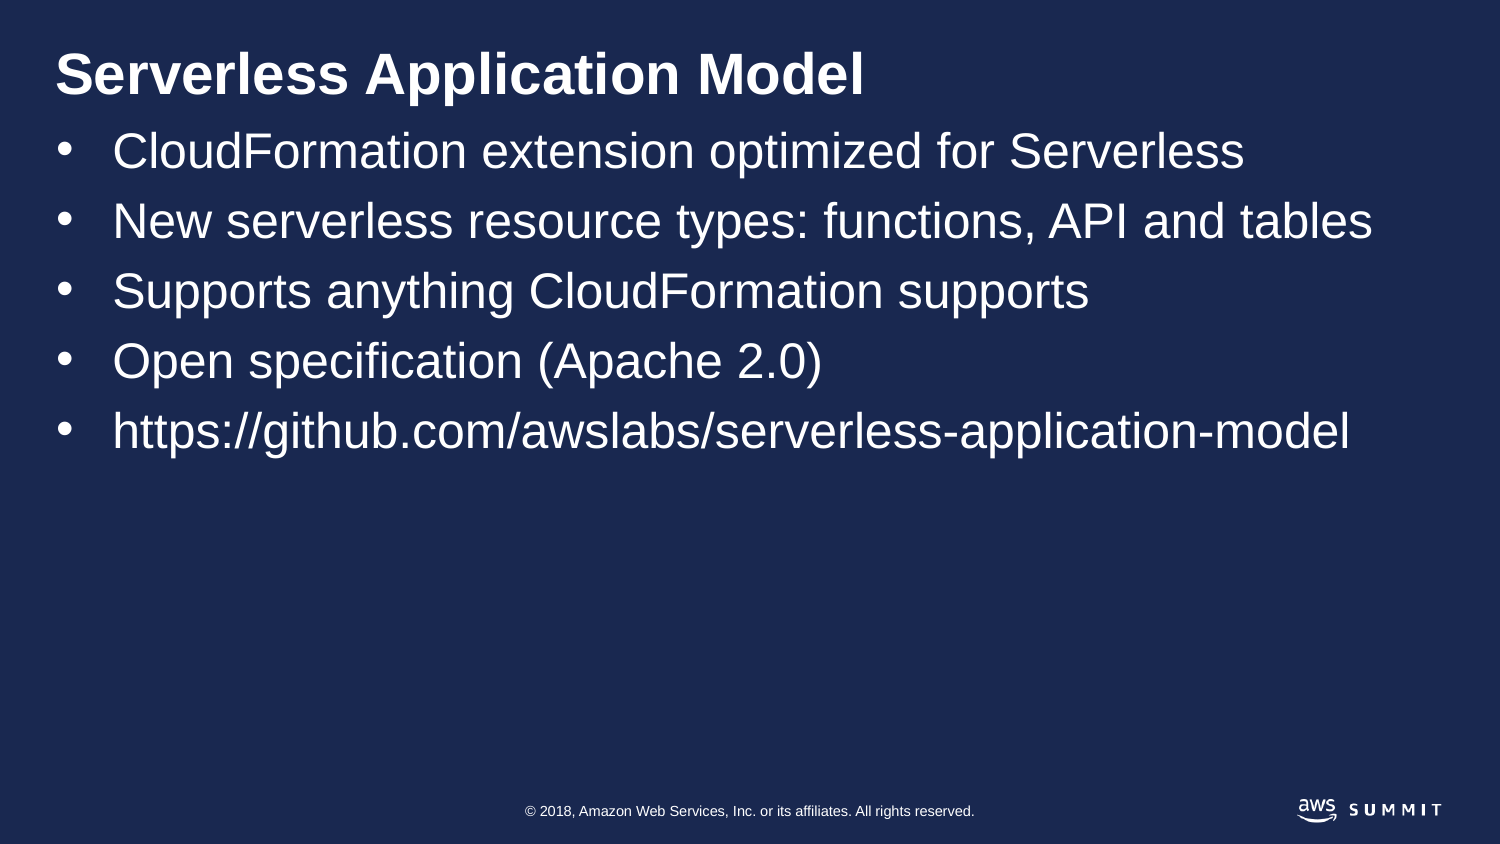

# Serverless Application Model
CloudFormation extension optimized for Serverless
New serverless resource types: functions, API and tables
Supports anything CloudFormation supports
Open specification (Apache 2.0)
https://github.com/awslabs/serverless-application-model